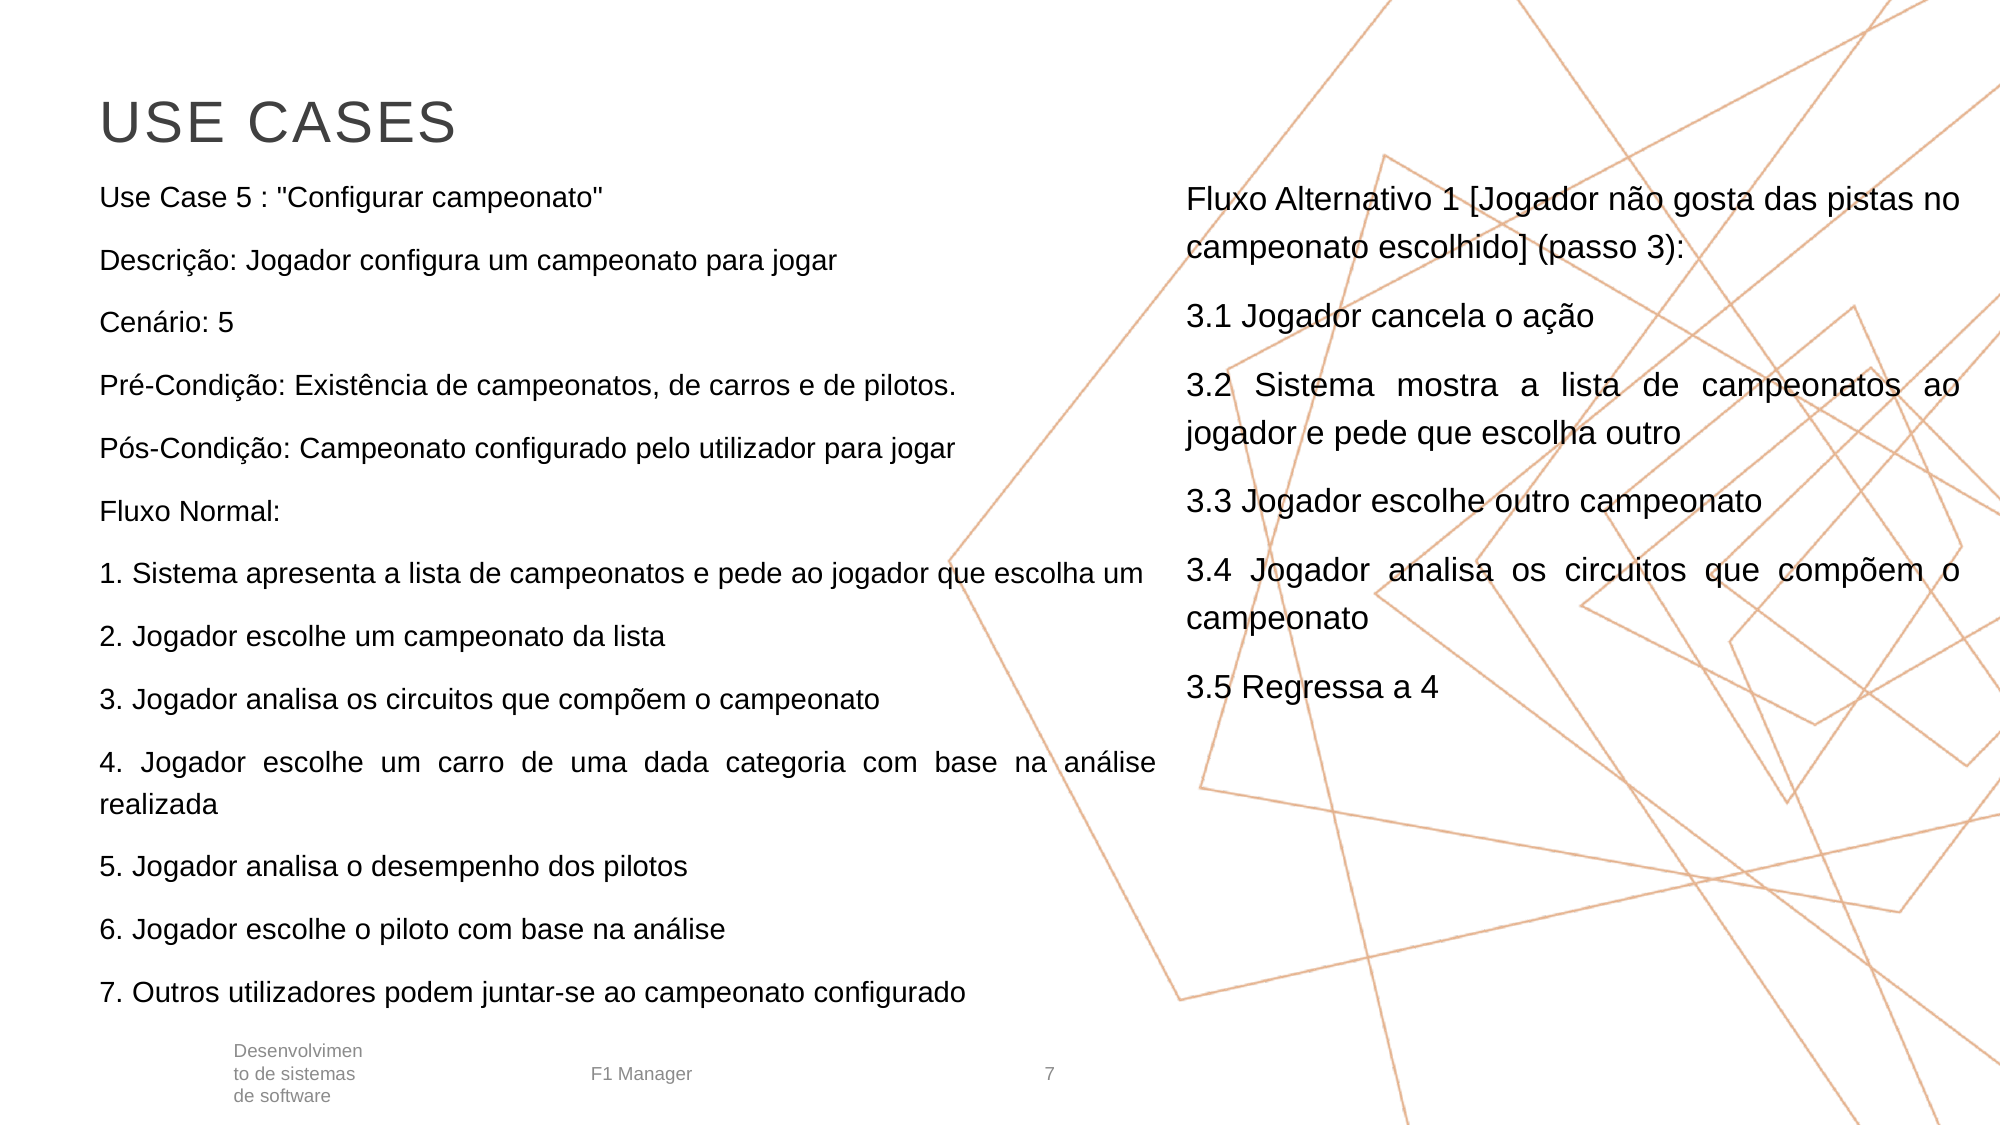

# Use Cases
Fluxo Alternativo 1 [Jogador não gosta das pistas no campeonato escolhido] (passo 3):
3.1 Jogador cancela o ação
3.2 Sistema mostra a lista de campeonatos ao jogador e pede que escolha outro
3.3 Jogador escolhe outro campeonato
3.4 Jogador analisa os circuitos que compõem o campeonato
3.5 Regressa a 4

Use Case 5 : "Configurar campeonato"
Descrição: Jogador configura um campeonato para jogar
Cenário: 5
Pré-Condição: Existência de campeonatos, de carros e de pilotos.
Pós-Condição: Campeonato configurado pelo utilizador para jogar
Fluxo Normal:
1. Sistema apresenta a lista de campeonatos e pede ao jogador que escolha um
2. Jogador escolhe um campeonato da lista
3. Jogador analisa os circuitos que compõem o campeonato
4. Jogador escolhe um carro de uma dada categoria com base na análise realizada
5. Jogador analisa o desempenho dos pilotos
6. Jogador escolhe o piloto com base na análise
7. Outros utilizadores podem juntar-se ao campeonato configurado
F1 Manager
Desenvolvimento de sistemas de software
7